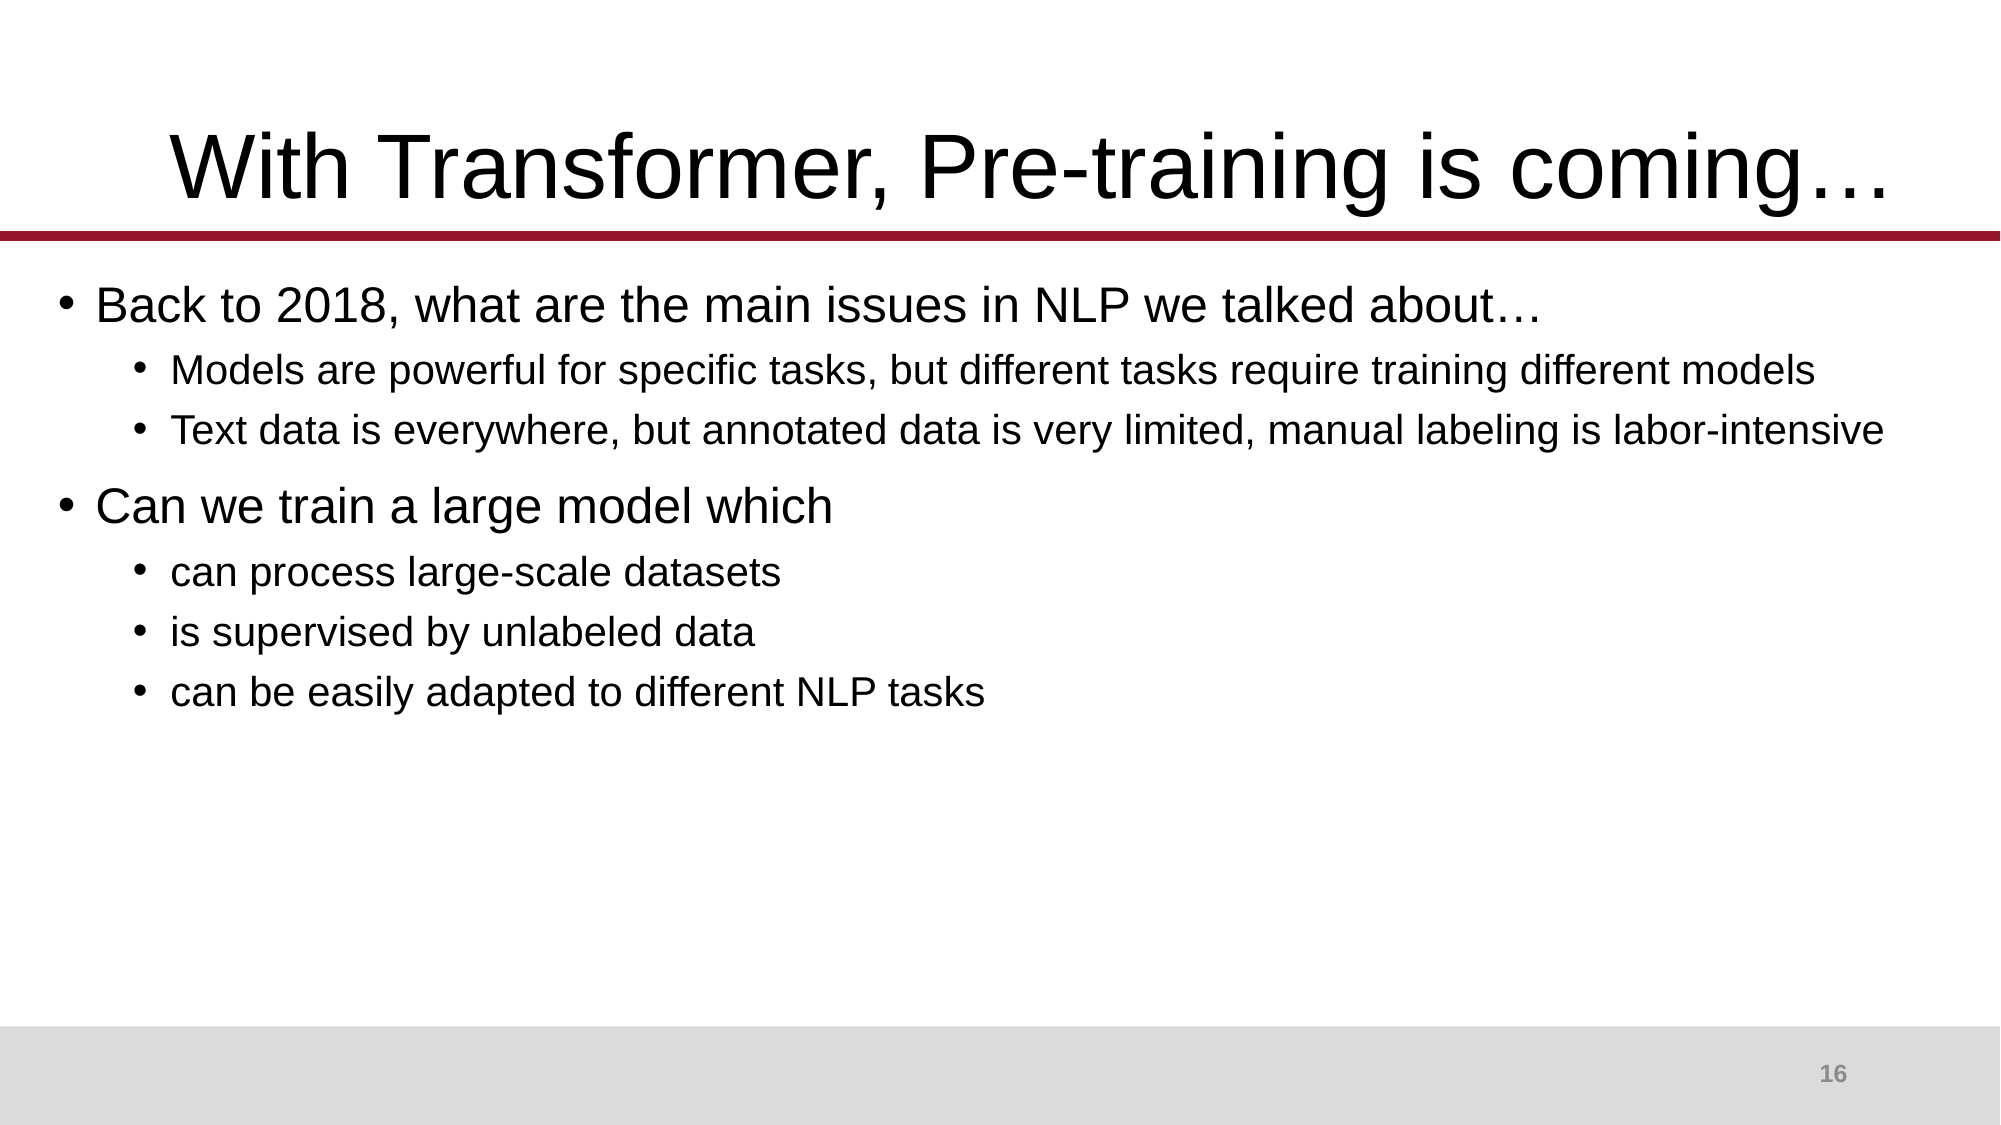

# With Transformer, Pre-training is coming…
Back to 2018, what are the main issues in NLP we talked about…
Models are powerful for specific tasks, but different tasks require training different models
Text data is everywhere, but annotated data is very limited, manual labeling is labor-intensive
Can we train a large model which
can process large-scale datasets
is supervised by unlabeled data
can be easily adapted to different NLP tasks
16